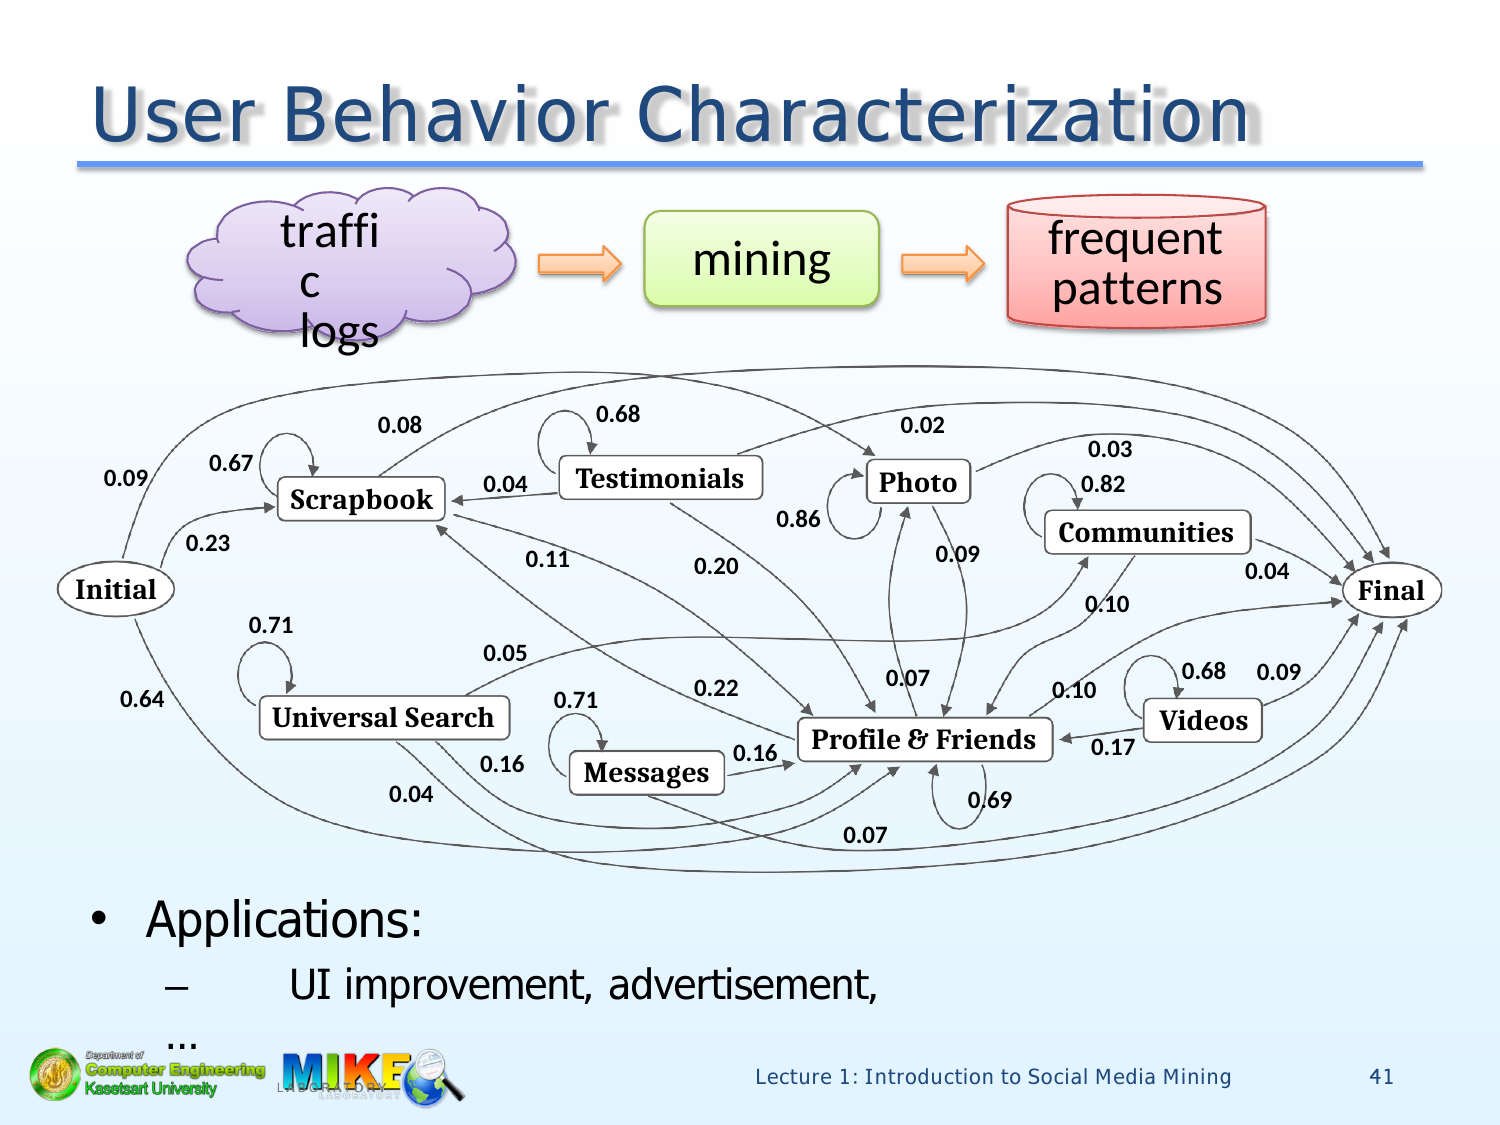

# User Behavior Characterization

frequent

traffic  logs

mining

patterns

0.68
0.08
0.02
0.03
0.82
Communities
0.67
Testimonials
0.09
Photo
0.04
Scrapbook
0.86
0.23
0.09
0.11
0.20
0.04
Initial
Final
0.10
0.71
0.05
0.68
Videos
0.09
0.07
0.22
0.10
0.64
0.71
Universal Search
0.16
0.04
Profile & Friends
0.17
0.16
Messages
0.69
0.07

Applications:
–	UI improvement, advertisement, …
Lecture 1: Introduction to Social Media Mining
41